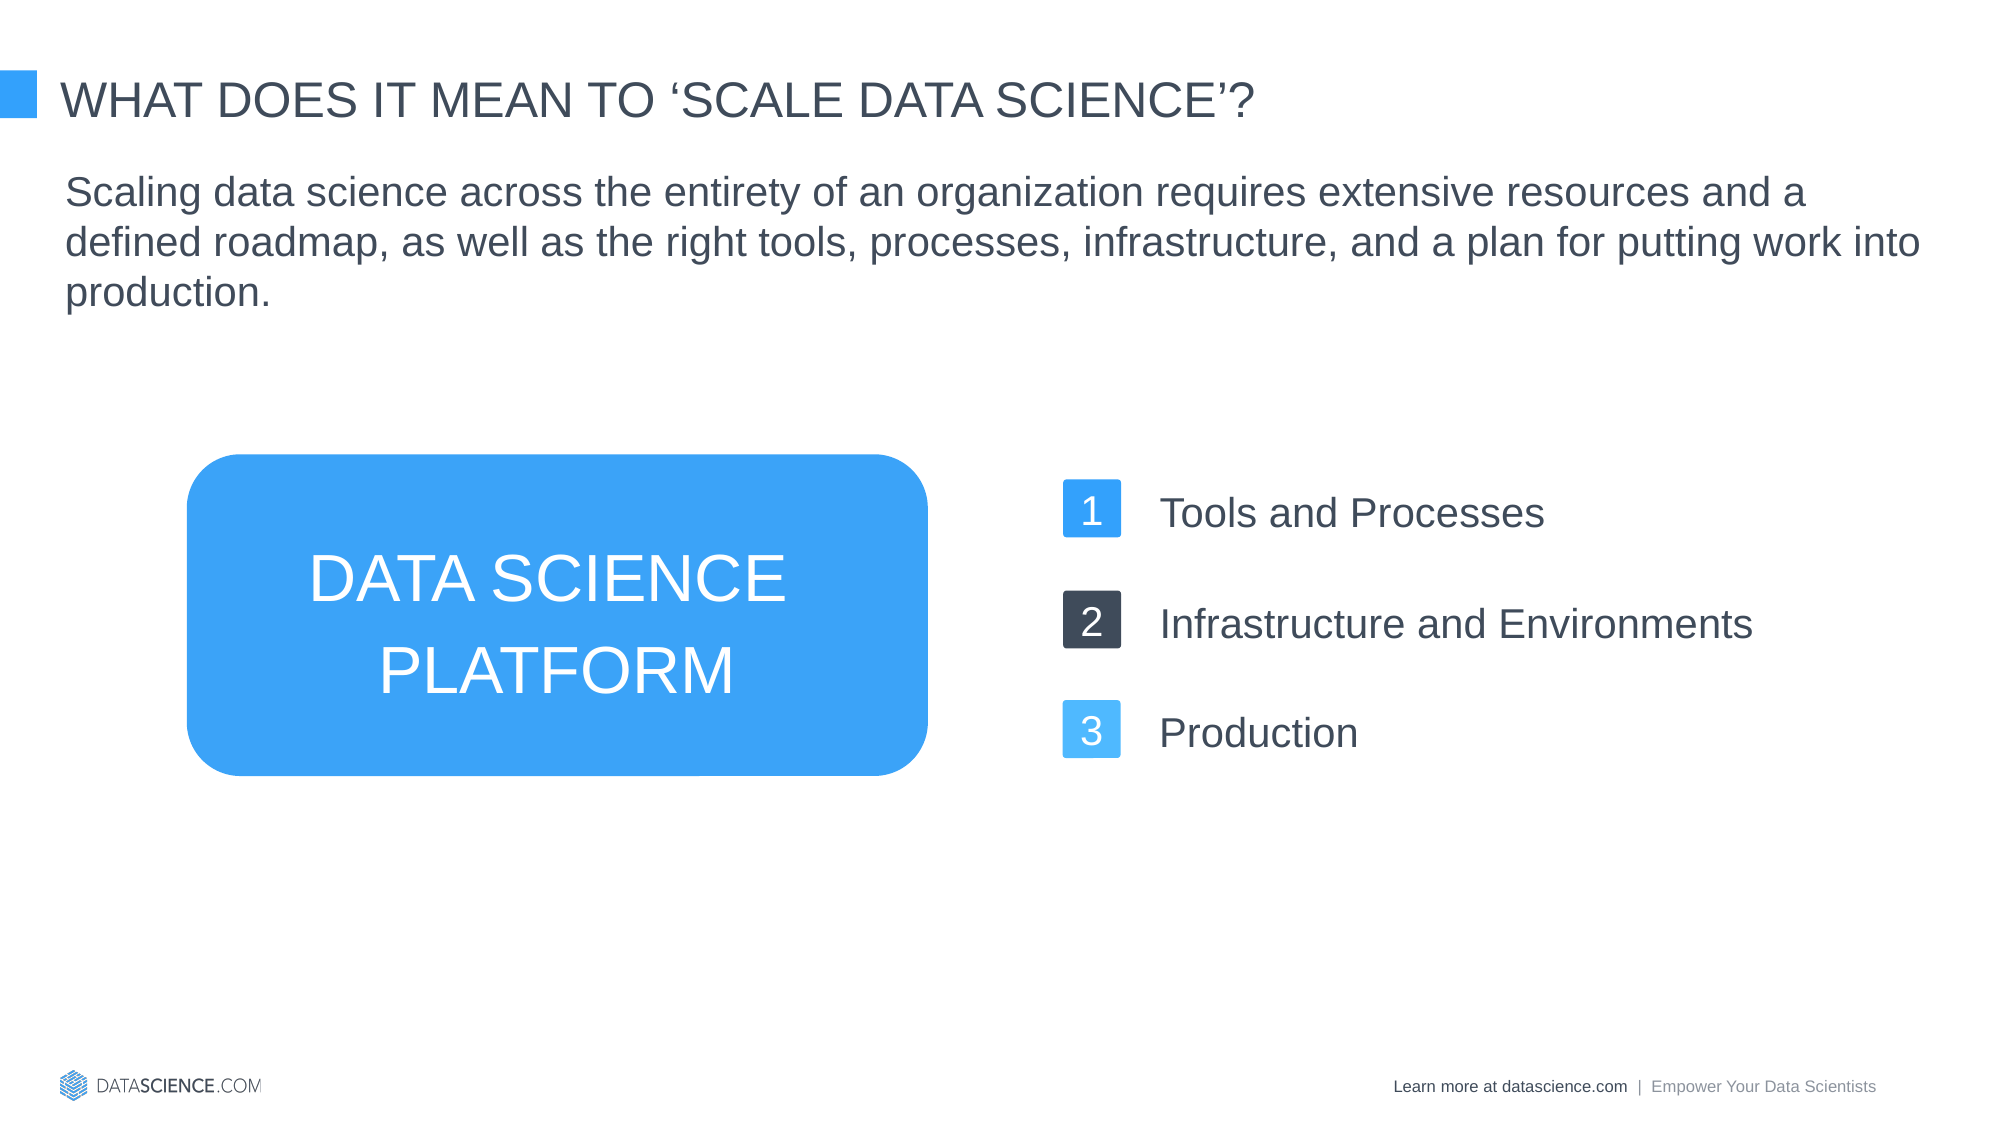

# WHAT DOES IT MEAN TO ‘SCALE DATA SCIENCE’?
Scaling data science across the entirety of an organization requires extensive resources and a defined roadmap, as well as the right tools, processes, infrastructure, and a plan for putting work into production.

DATA SCIENCE
PLATFORM
Tools and Processes
1
Infrastructure and Environments
2
Production
3